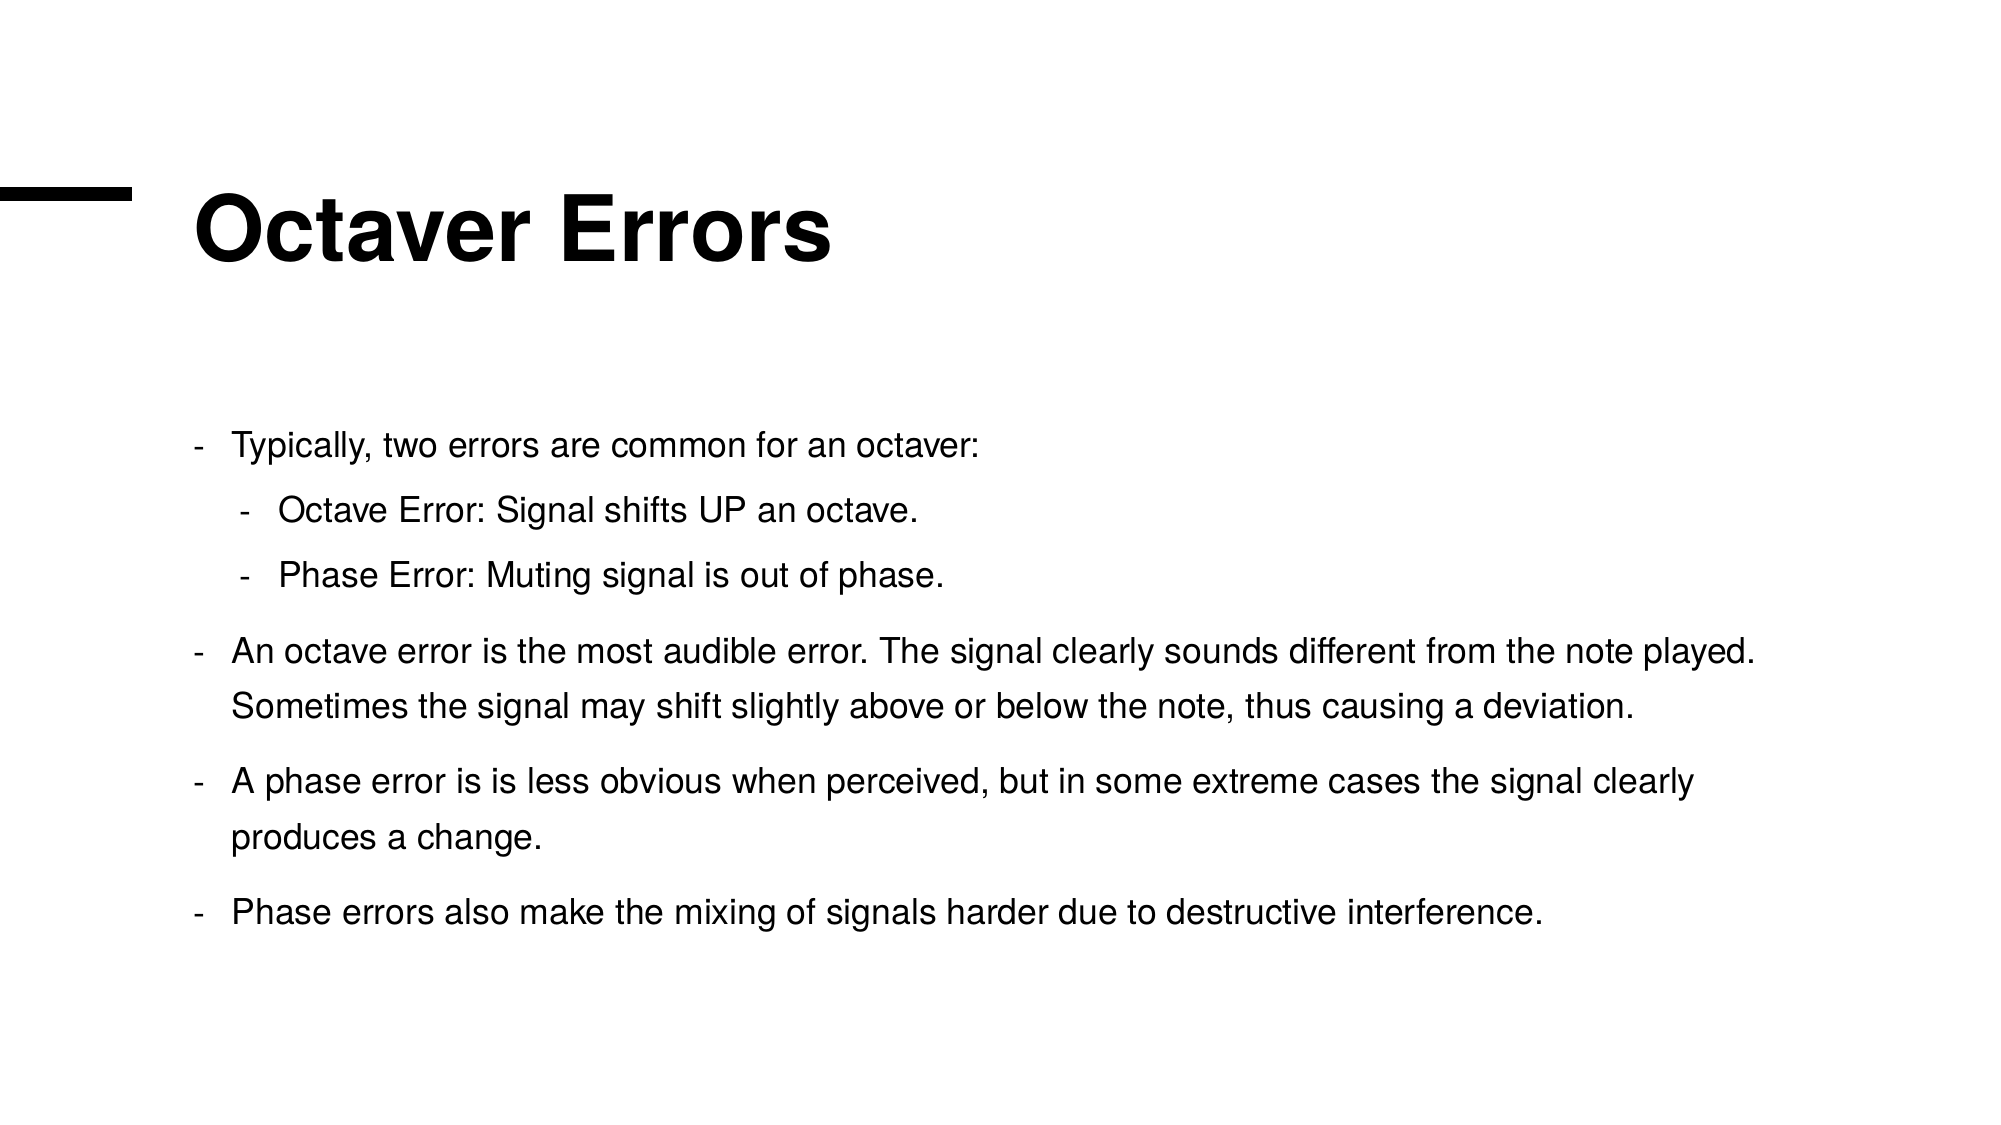

# Octaver Errors
Typically, two errors are common for an octaver:
Octave Error: Signal shifts UP an octave.
Phase Error: Muting signal is out of phase.
An octave error is the most audible error. The signal clearly sounds different from the note played. Sometimes the signal may shift slightly above or below the note, thus causing a deviation.
A phase error is is less obvious when perceived, but in some extreme cases the signal clearly produces a change.
Phase errors also make the mixing of signals harder due to destructive interference.